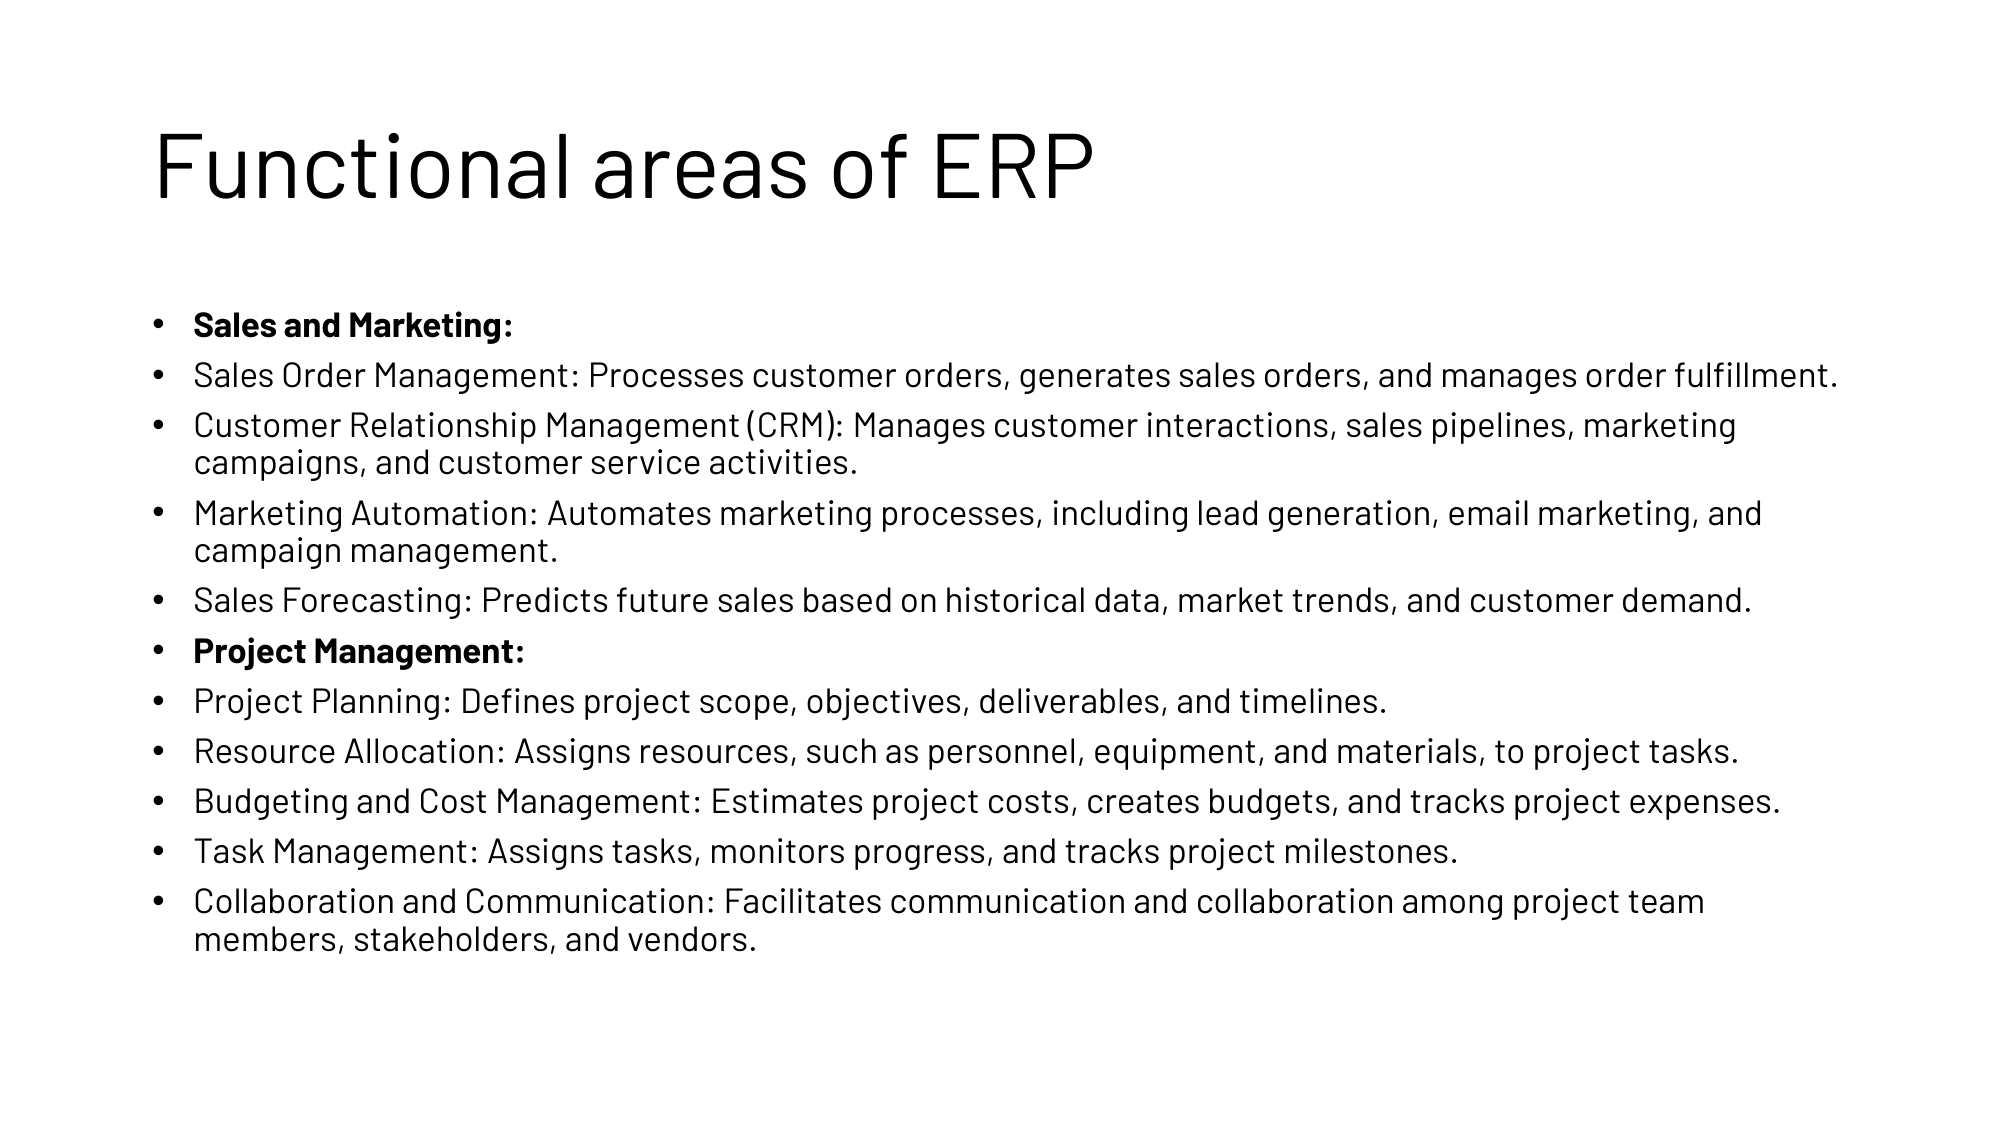

# Functional areas of ERP
Sales and Marketing:
Sales Order Management: Processes customer orders, generates sales orders, and manages order fulfillment.
Customer Relationship Management (CRM): Manages customer interactions, sales pipelines, marketing campaigns, and customer service activities.
Marketing Automation: Automates marketing processes, including lead generation, email marketing, and campaign management.
Sales Forecasting: Predicts future sales based on historical data, market trends, and customer demand.
Project Management:
Project Planning: Defines project scope, objectives, deliverables, and timelines.
Resource Allocation: Assigns resources, such as personnel, equipment, and materials, to project tasks.
Budgeting and Cost Management: Estimates project costs, creates budgets, and tracks project expenses.
Task Management: Assigns tasks, monitors progress, and tracks project milestones.
Collaboration and Communication: Facilitates communication and collaboration among project team members, stakeholders, and vendors.